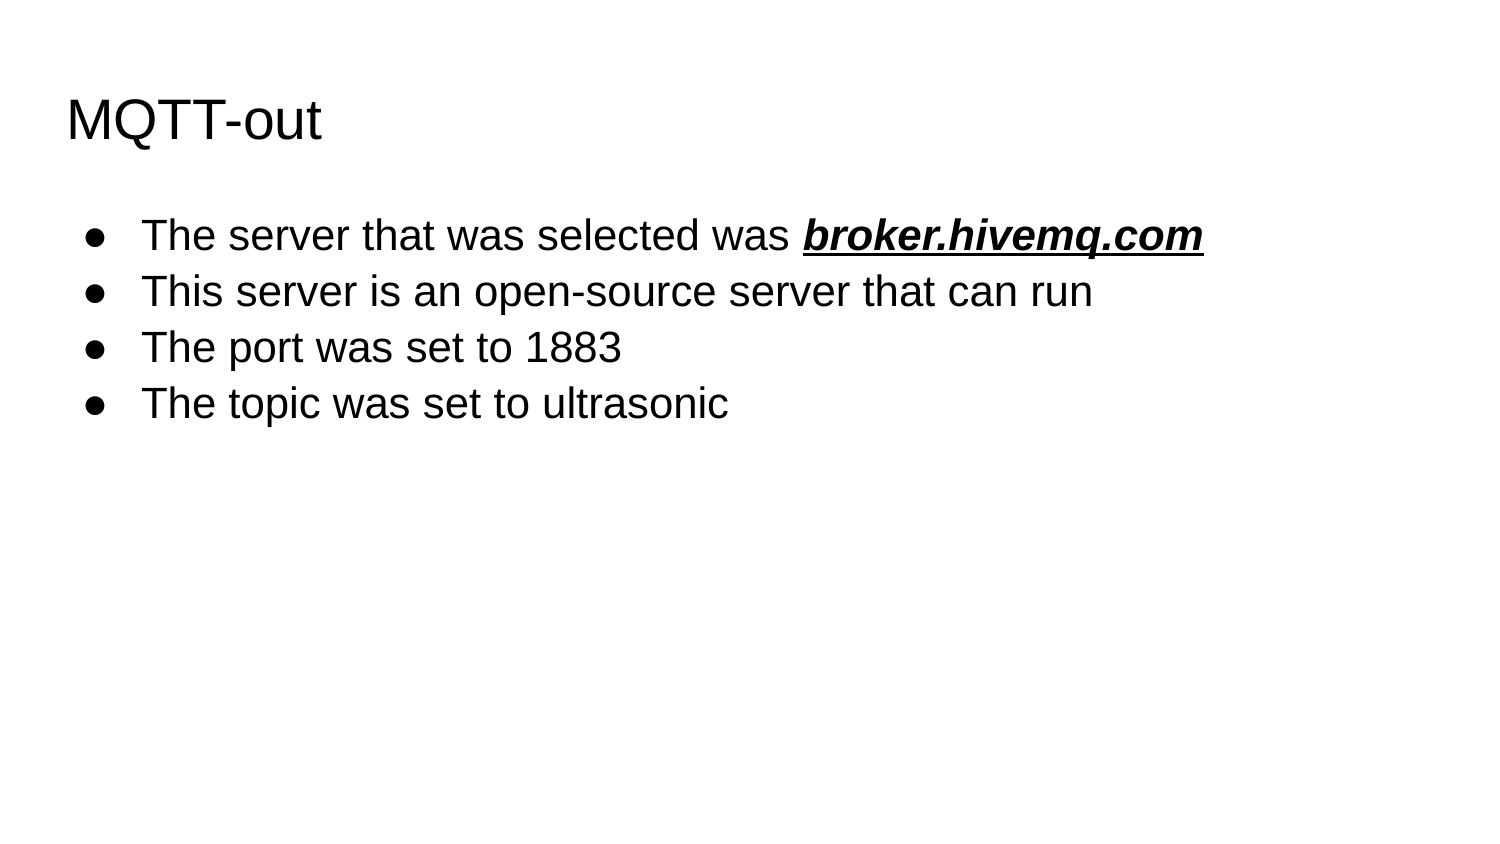

# MQTT-out
The server that was selected was broker.hivemq.com
This server is an open-source server that can run
The port was set to 1883
The topic was set to ultrasonic